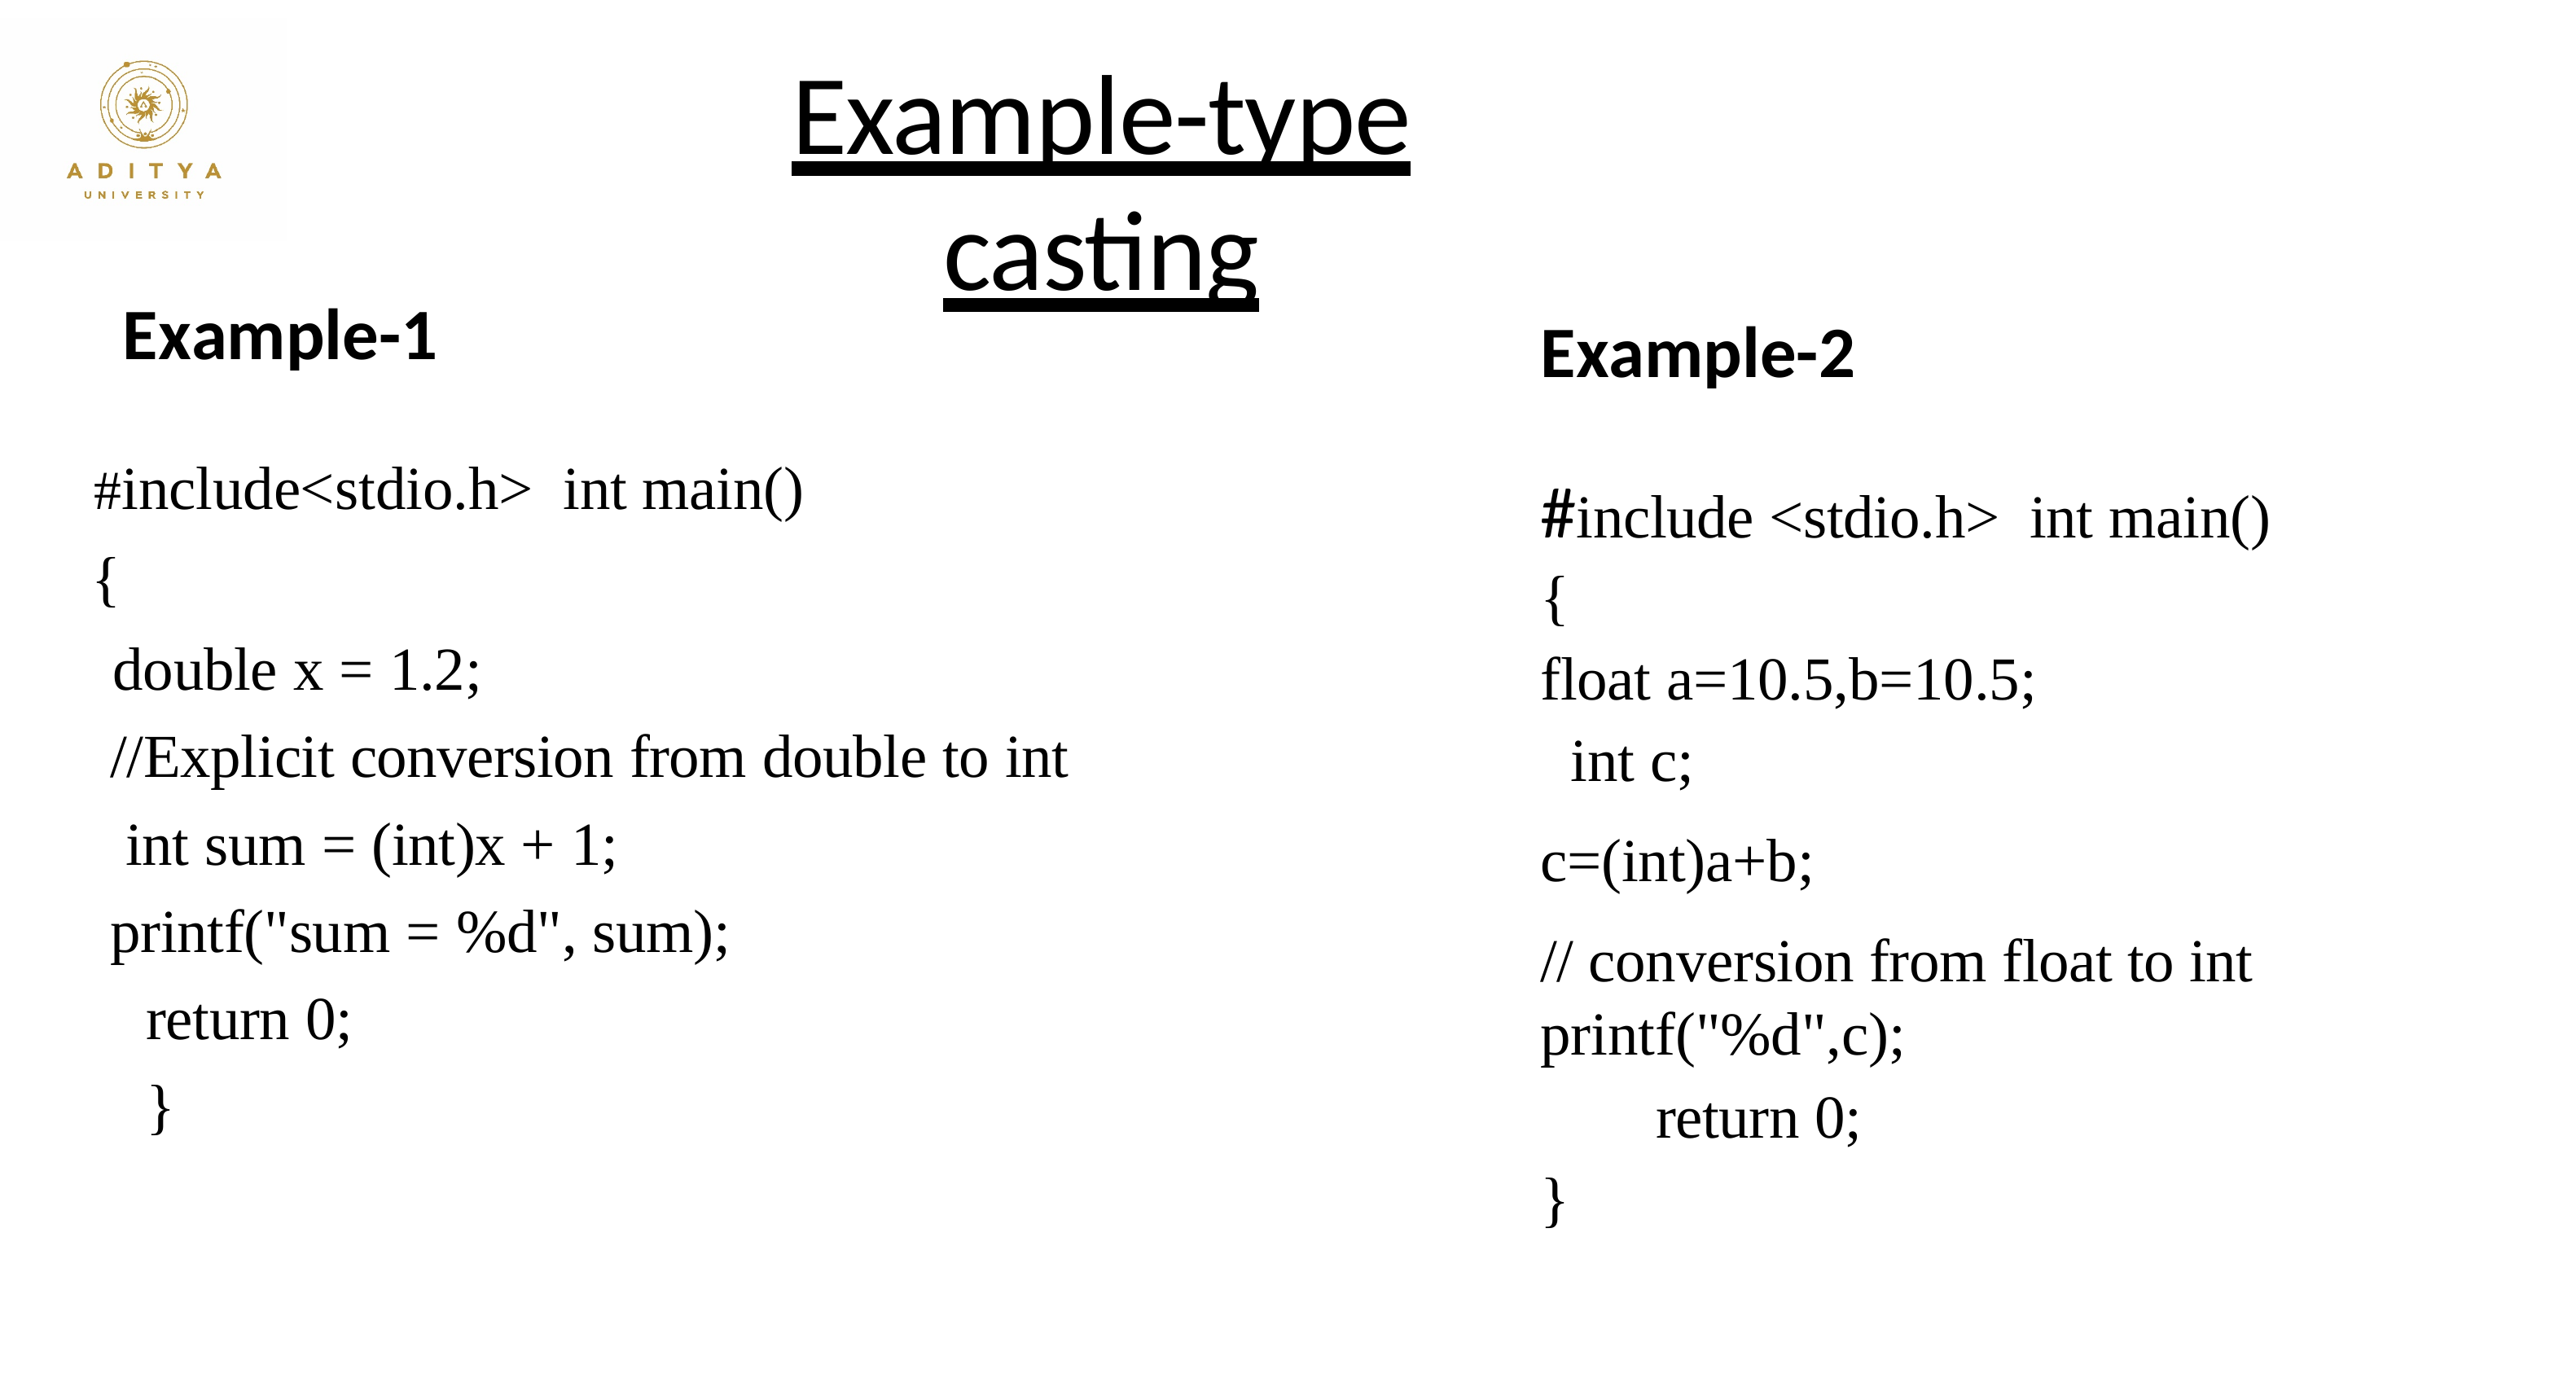

# Example-type casting
Example-1
Example-2
#include<stdio.h>  int main()
{
double x = 1.2;
//Explicit conversion from double to int
 int sum = (int)x + 1;
printf("sum = %d", sum);
return 0;
}
#include <stdio.h>  int main()
{
float a=10.5,b=10.5;
  int c;
c=(int)a+b;
// conversion from float to int printf("%d",c);
return 0;
}